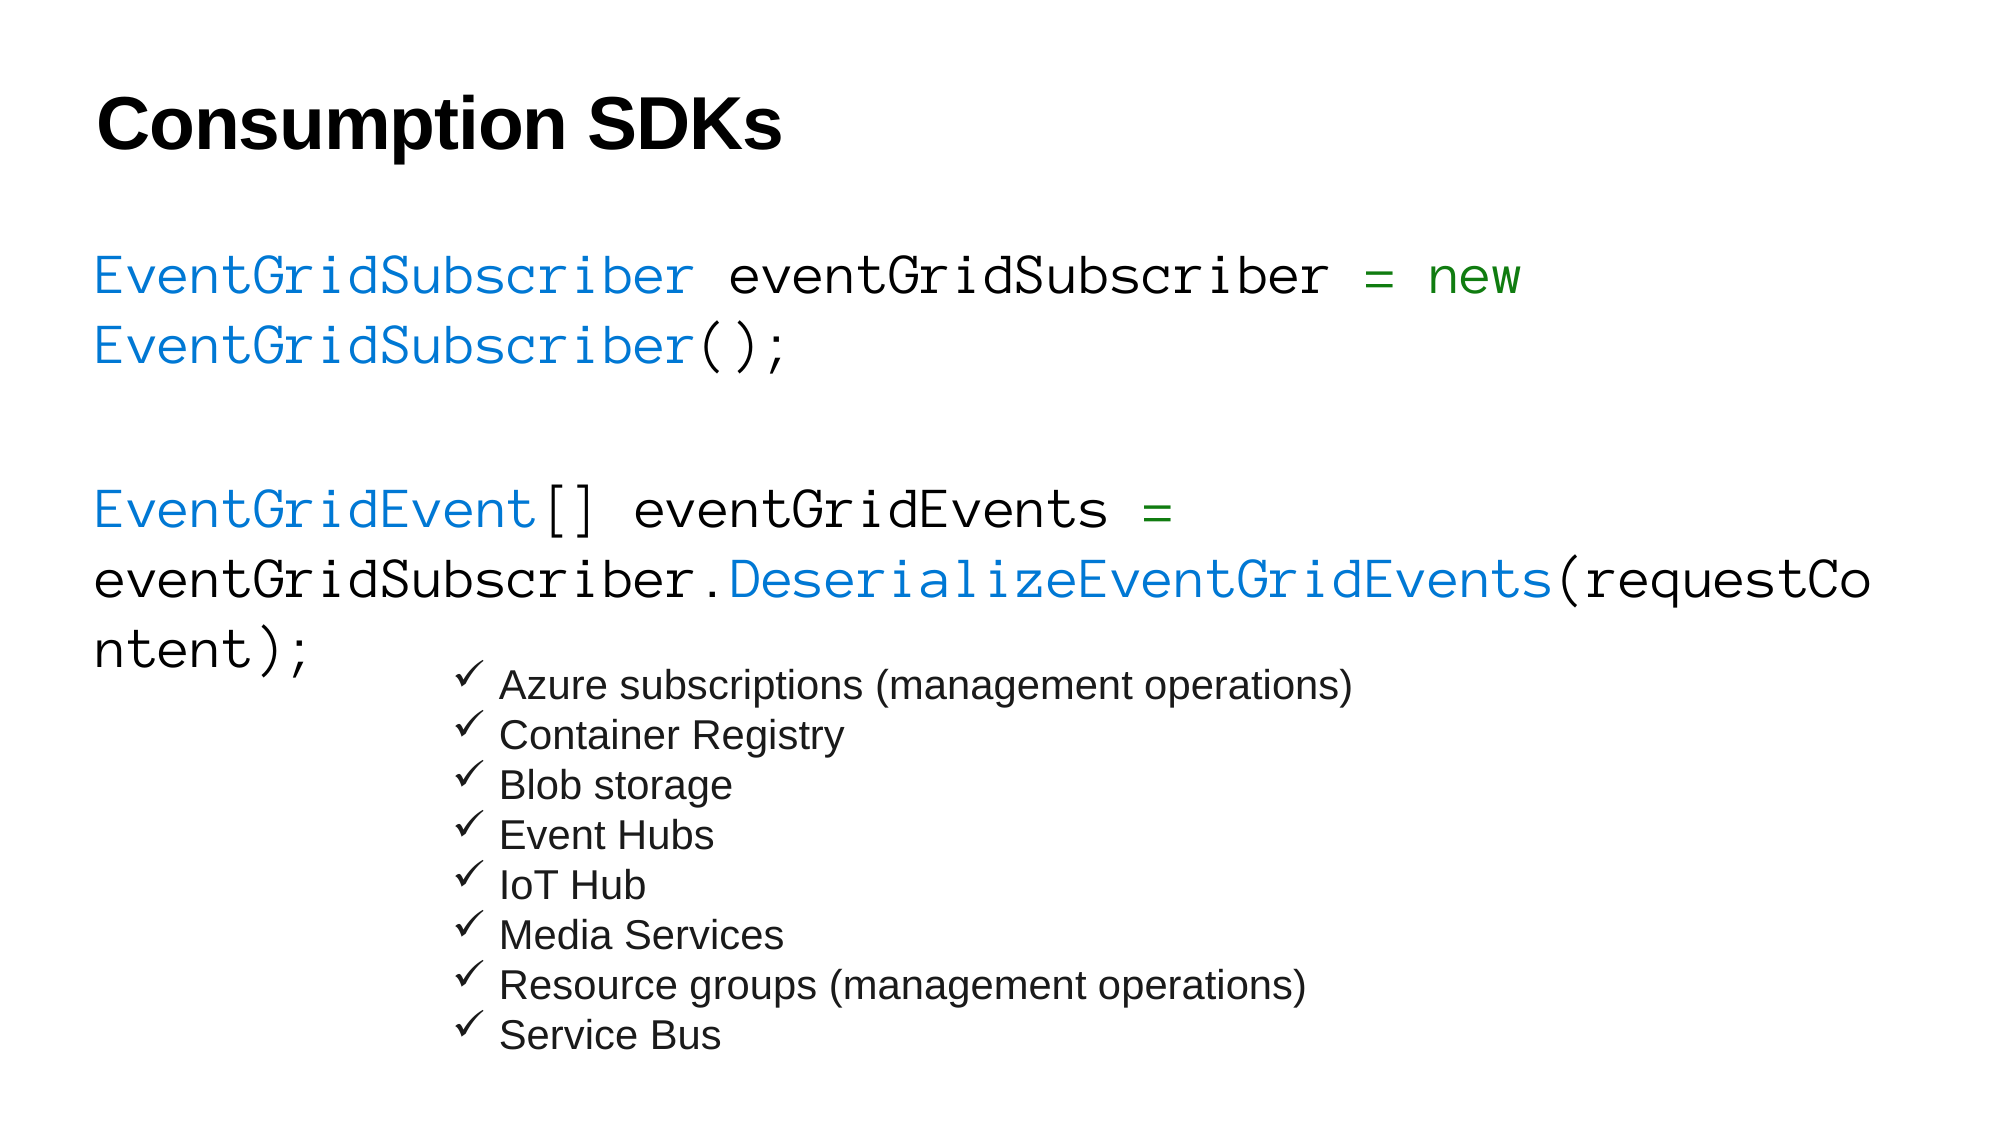

# Consumption SDKs
EventGridSubscriber eventGridSubscriber = new EventGridSubscriber();

EventGridEvent[] eventGridEvents = eventGridSubscriber.DeserializeEventGridEvents(requestContent);
Azure subscriptions (management operations)
Container Registry
Blob storage
Event Hubs
IoT Hub
Media Services
Resource groups (management operations)
Service Bus